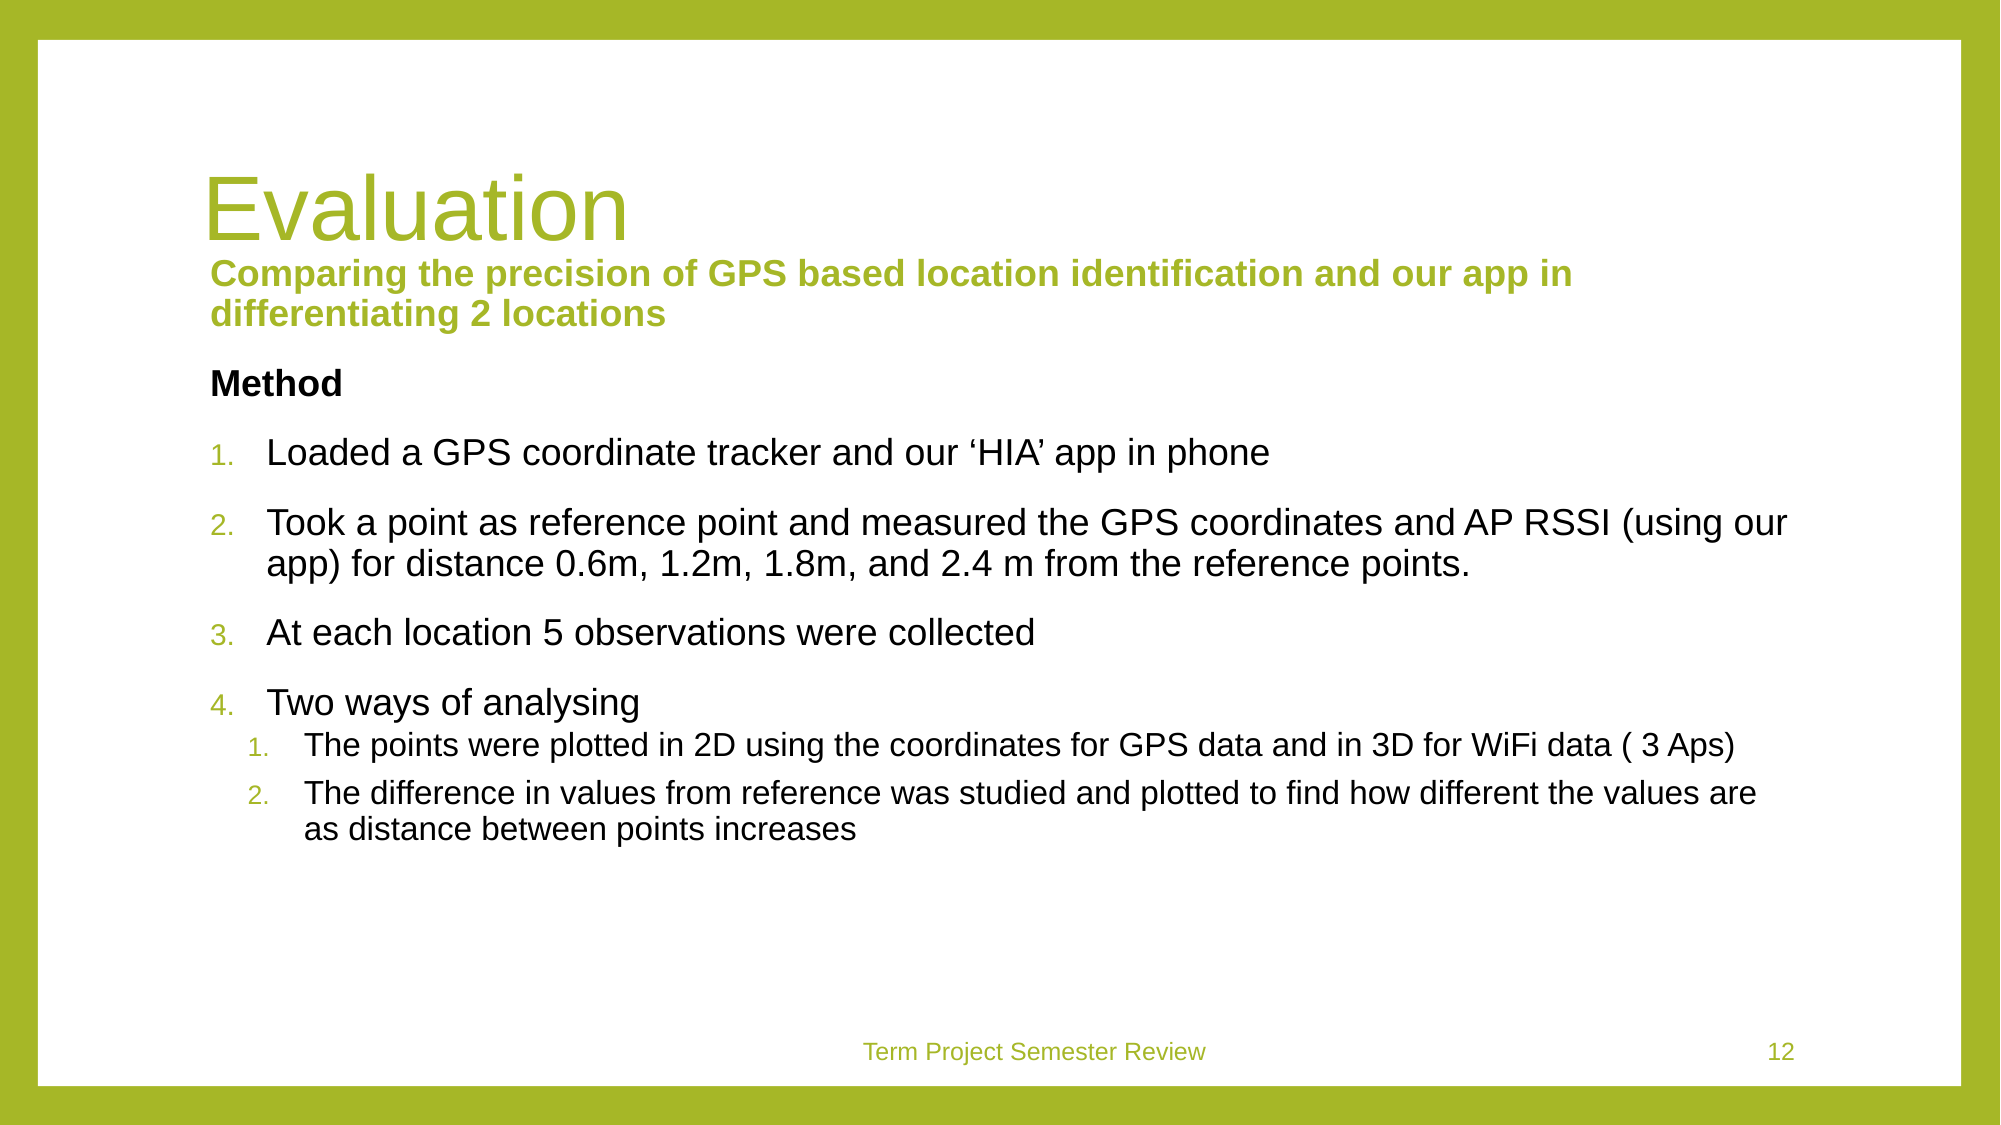

# Evaluation
Comparing the precision of GPS based location identification and our app in differentiating 2 locations
Method
Loaded a GPS coordinate tracker and our ‘HIA’ app in phone
Took a point as reference point and measured the GPS coordinates and AP RSSI (using our app) for distance 0.6m, 1.2m, 1.8m, and 2.4 m from the reference points.
At each location 5 observations were collected
Two ways of analysing
The points were plotted in 2D using the coordinates for GPS data and in 3D for WiFi data ( 3 Aps)
The difference in values from reference was studied and plotted to find how different the values are as distance between points increases

Term Project Semester Review
12